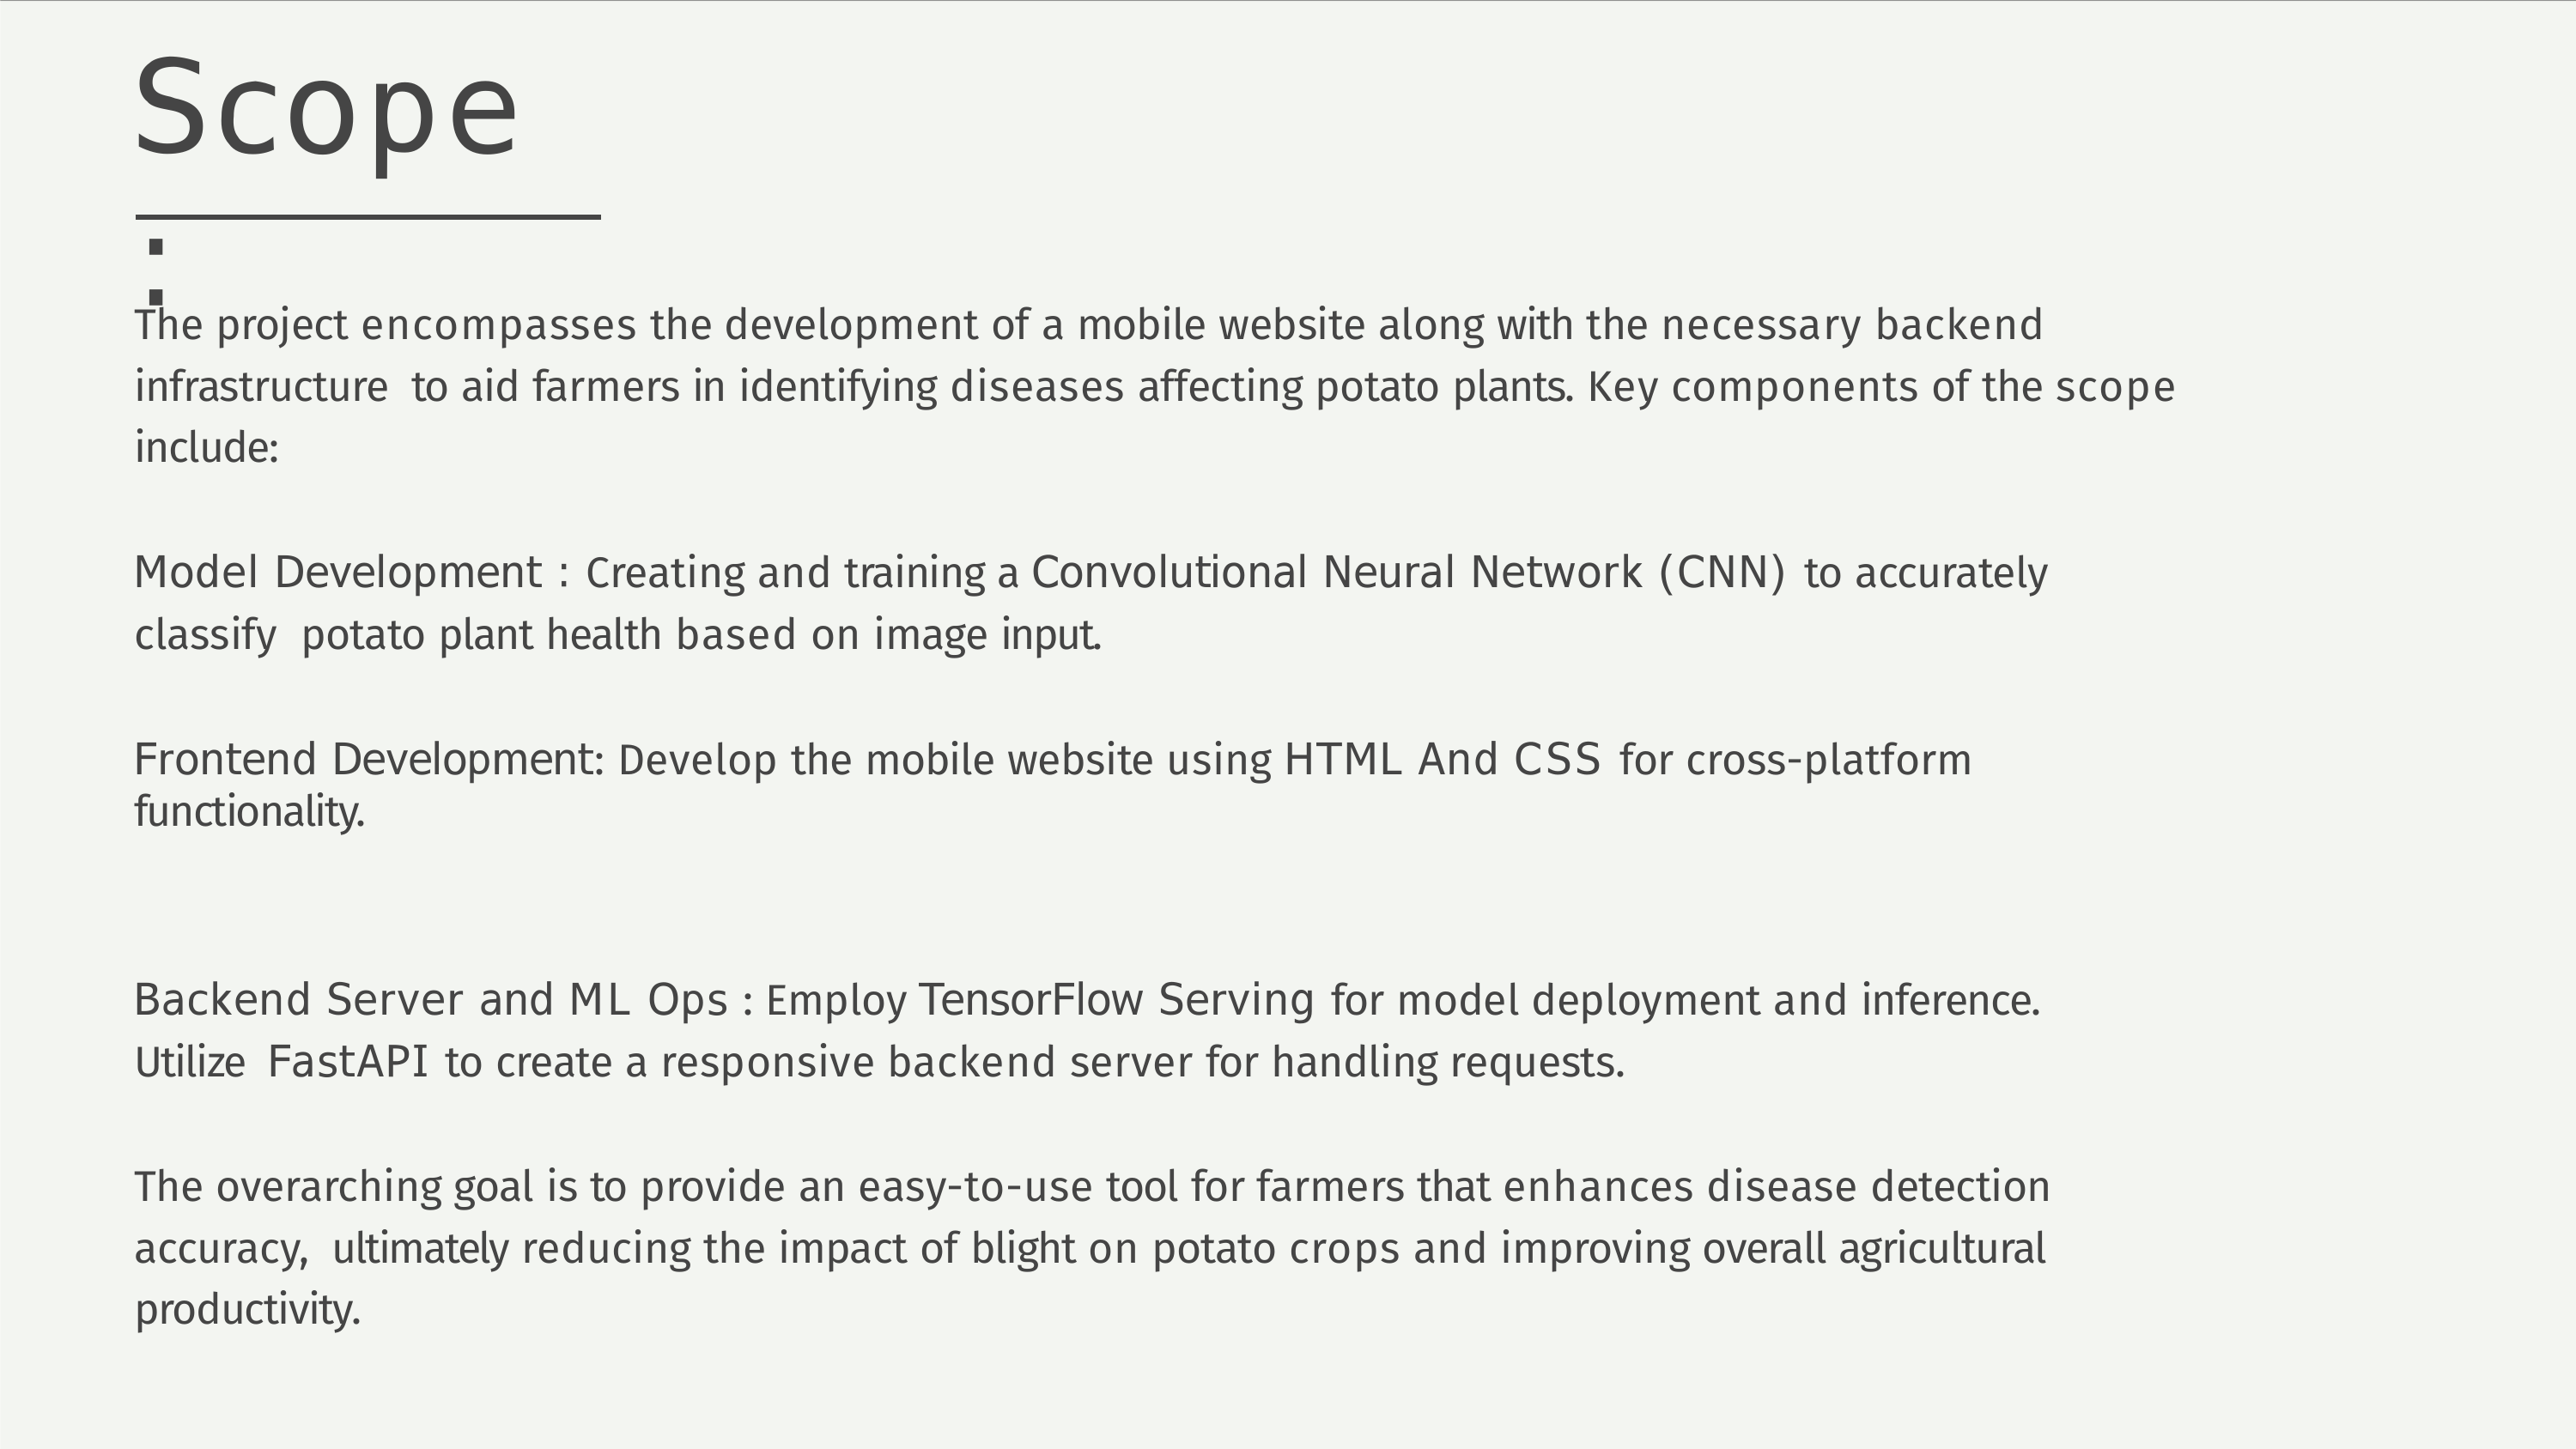

# Scope :

The project encompasses the development of a mobile website along with the necessary backend infrastructure  to aid farmers in identifying diseases affecting potato plants. Key components of the scope include:

Model Development : Creating and training a Convolutional Neural Network (CNN) to accurately classify  potato plant health based on image input.

Frontend Development: Develop the mobile website using HTML And CSS for cross-platform functionality.

Backend Server and ML Ops : Employ TensorFlow Serving for model deployment and inference. Utilize  FastAPI to create a responsive backend server for handling requests.

The overarching goal is to provide an easy-to-use tool for farmers that enhances disease detection accuracy,  ultimately reducing the impact of blight on potato crops and improving overall agricultural productivity.